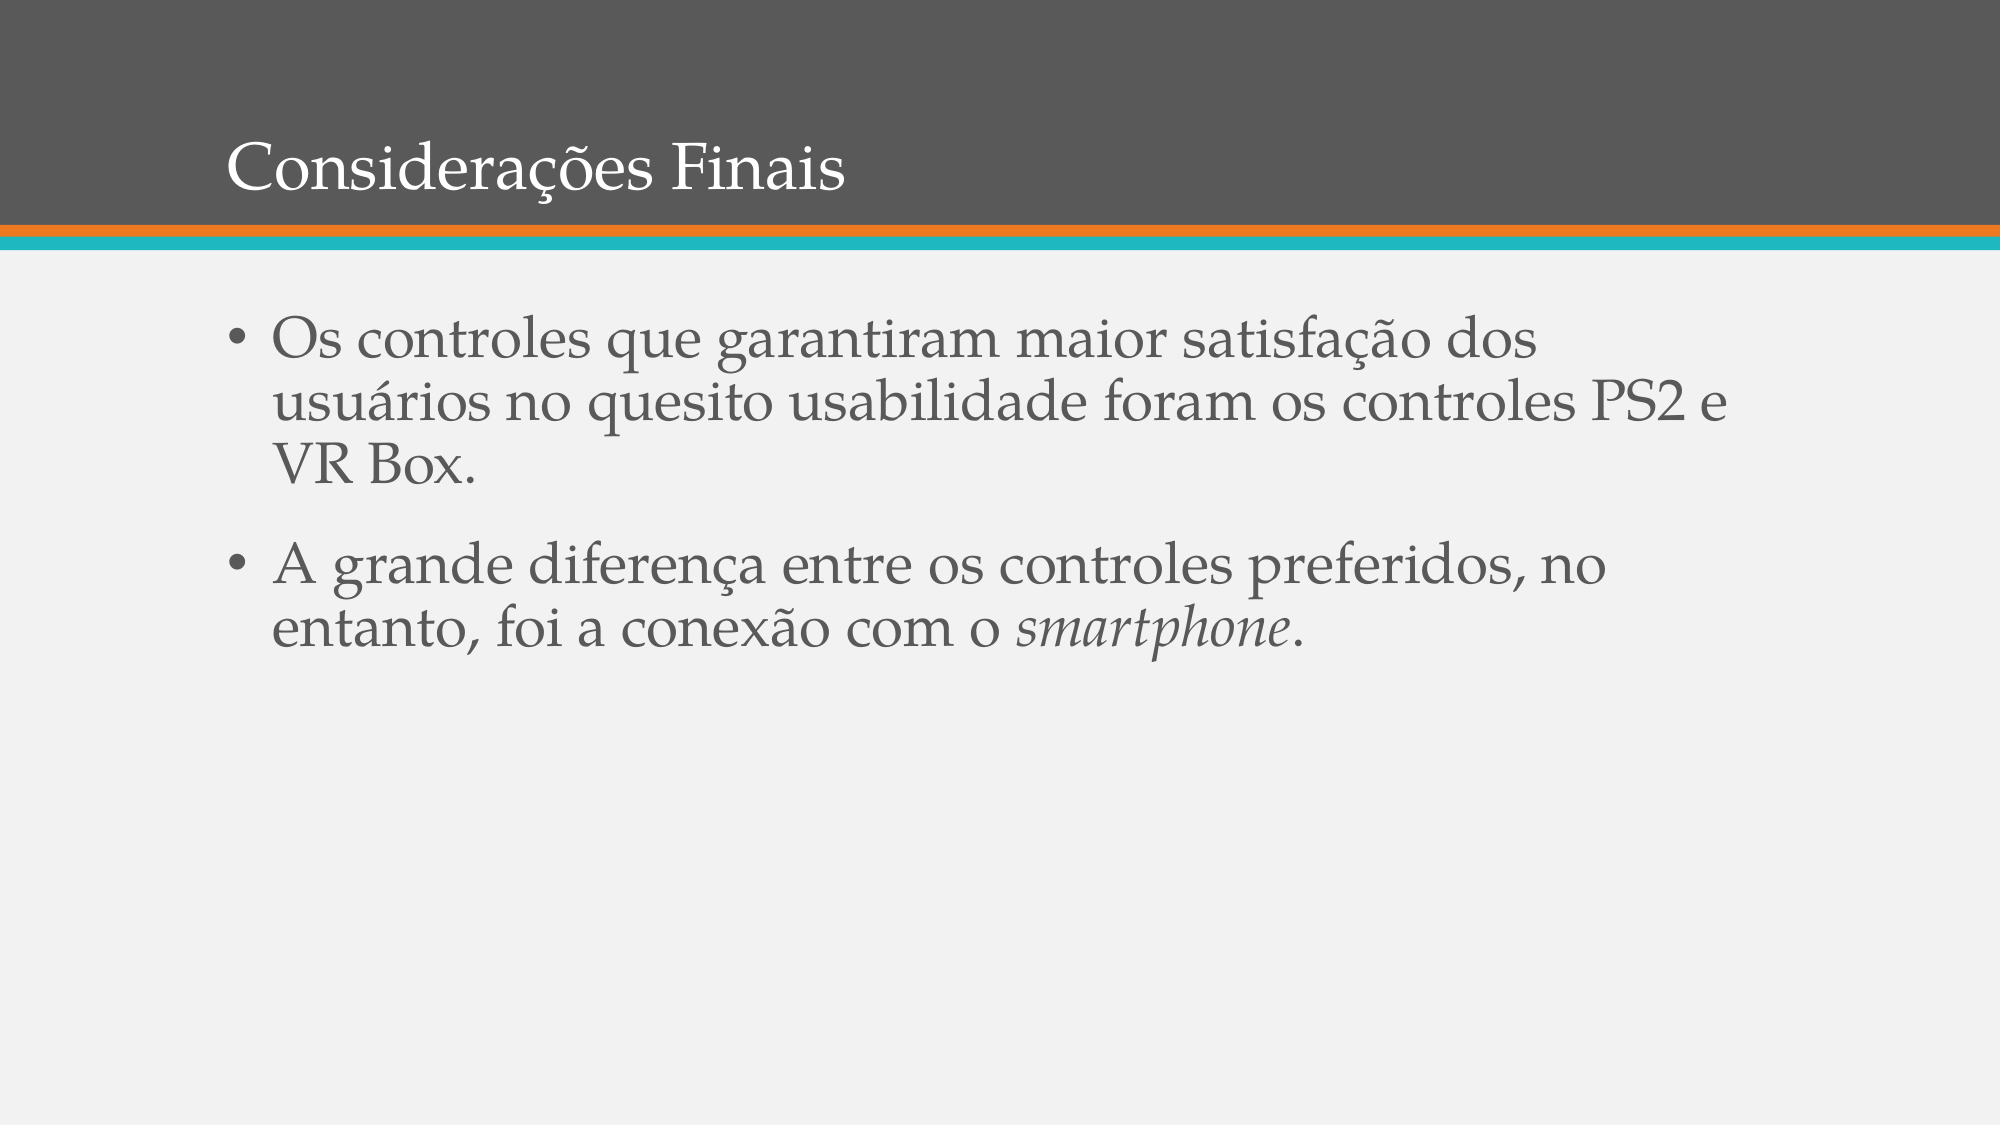

# Considerações Finais
Os controles que garantiram maior satisfação dos usuários no quesito usabilidade foram os controles PS2 e VR Box.
A grande diferença entre os controles preferidos, no entanto, foi a conexão com o smartphone.